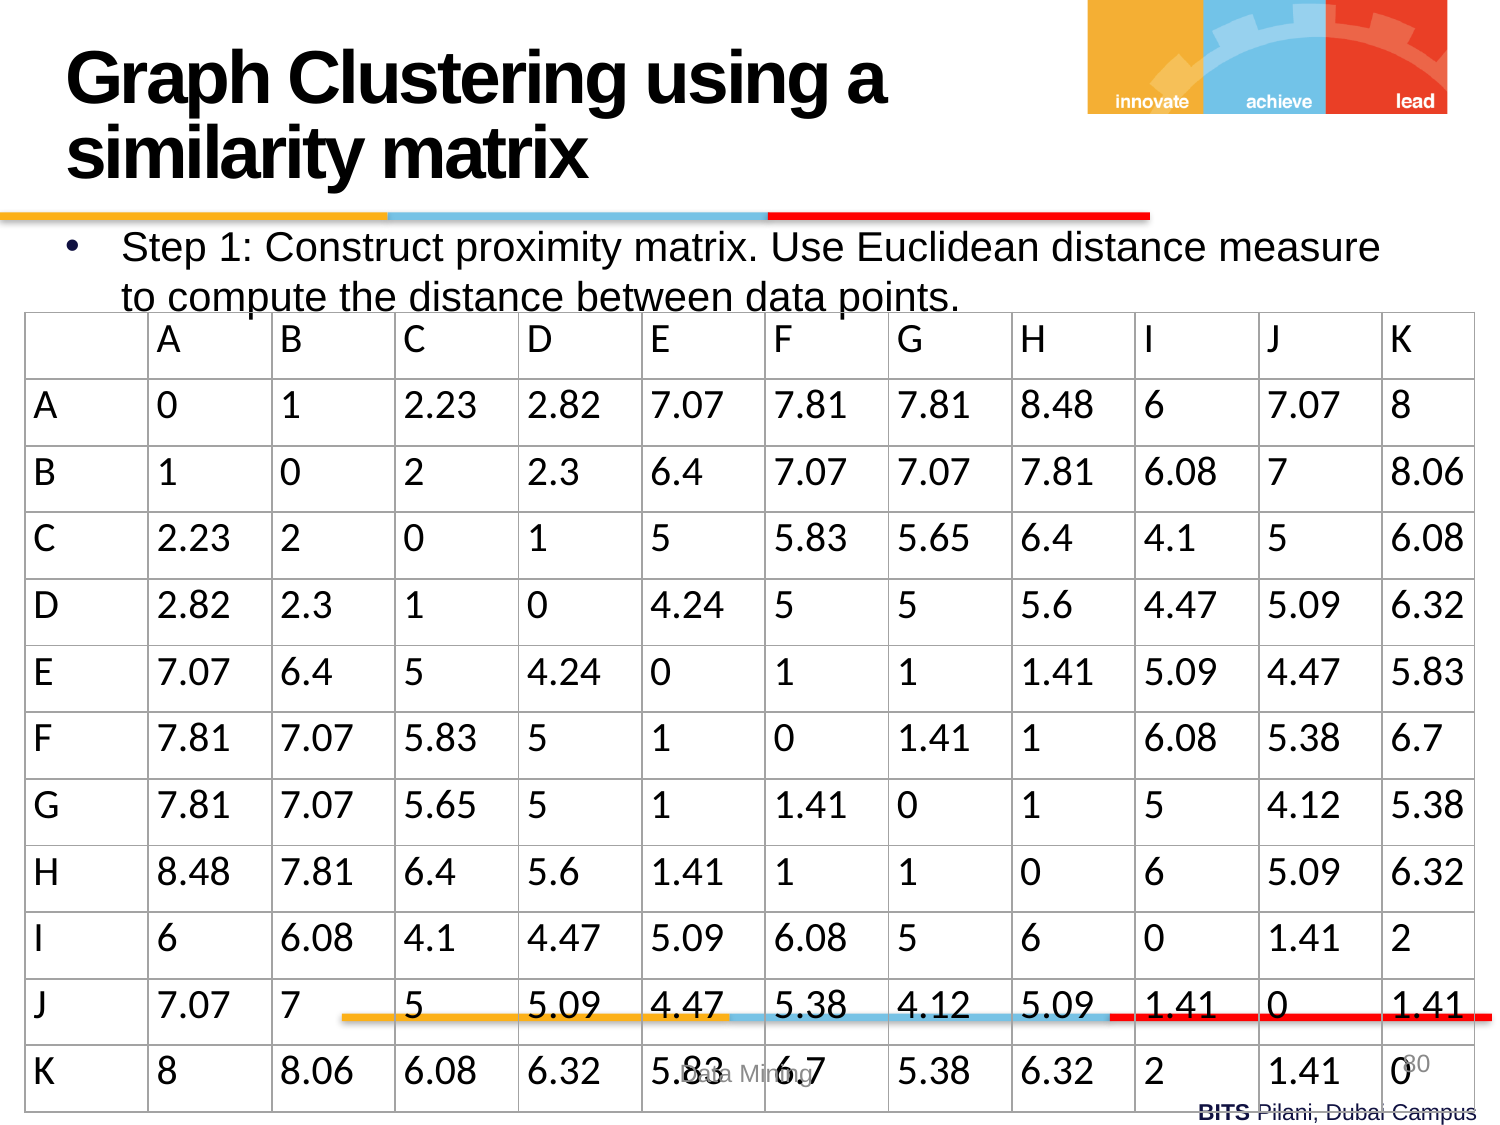

Graph Clustering using a similarity matrix
Step 1: Construct proximity matrix. Use Euclidean distance measure to compute the distance between data points.

|  | A | B | C | D | E | F | G | H | I | J | K |
| --- | --- | --- | --- | --- | --- | --- | --- | --- | --- | --- | --- |
| A | 0 | 1 | 2.23 | 2.82 | 7.07 | 7.81 | 7.81 | 8.48 | 6 | 7.07 | 8 |
| B | 1 | 0 | 2 | 2.3 | 6.4 | 7.07 | 7.07 | 7.81 | 6.08 | 7 | 8.06 |
| C | 2.23 | 2 | 0 | 1 | 5 | 5.83 | 5.65 | 6.4 | 4.1 | 5 | 6.08 |
| D | 2.82 | 2.3 | 1 | 0 | 4.24 | 5 | 5 | 5.6 | 4.47 | 5.09 | 6.32 |
| E | 7.07 | 6.4 | 5 | 4.24 | 0 | 1 | 1 | 1.41 | 5.09 | 4.47 | 5.83 |
| F | 7.81 | 7.07 | 5.83 | 5 | 1 | 0 | 1.41 | 1 | 6.08 | 5.38 | 6.7 |
| G | 7.81 | 7.07 | 5.65 | 5 | 1 | 1.41 | 0 | 1 | 5 | 4.12 | 5.38 |
| H | 8.48 | 7.81 | 6.4 | 5.6 | 1.41 | 1 | 1 | 0 | 6 | 5.09 | 6.32 |
| I | 6 | 6.08 | 4.1 | 4.47 | 5.09 | 6.08 | 5 | 6 | 0 | 1.41 | 2 |
| J | 7.07 | 7 | 5 | 5.09 | 4.47 | 5.38 | 4.12 | 5.09 | 1.41 | 0 | 1.41 |
| K | 8 | 8.06 | 6.08 | 6.32 | 5.83 | 6.7 | 5.38 | 6.32 | 2 | 1.41 | 0 |
80
Data Mining